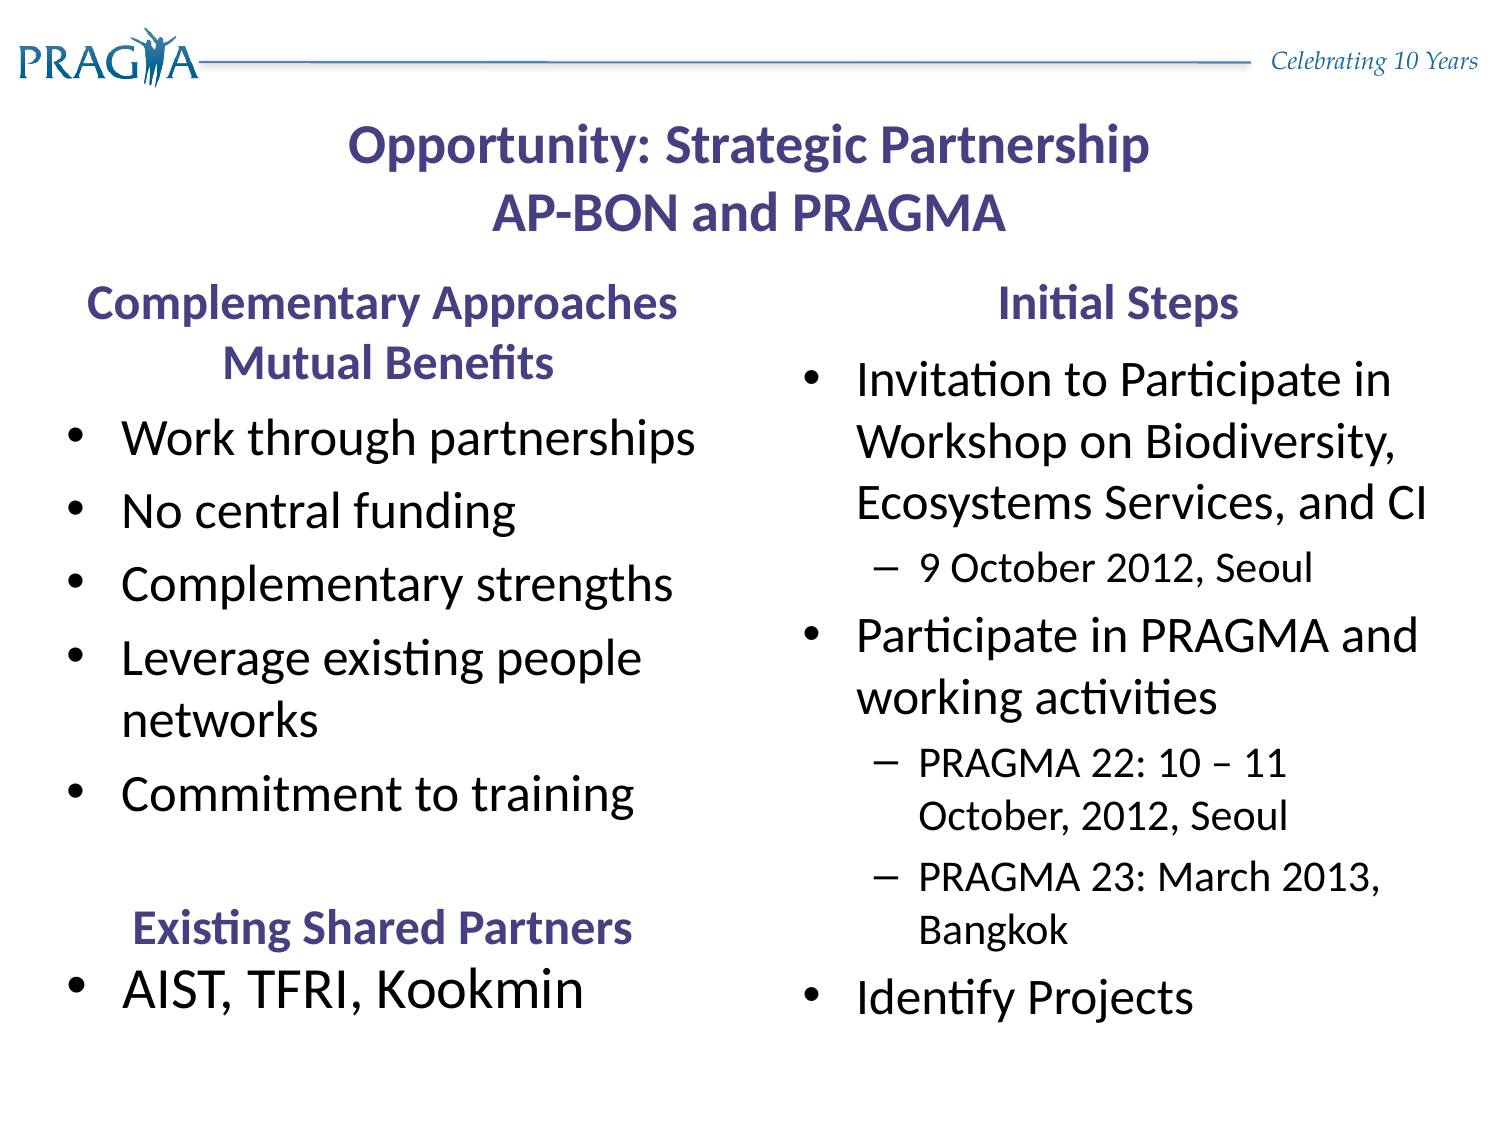

# Opportunity: Strategic Partnership AP-BON and PRAGMA
Complementary Approaches
 Mutual Benefits
Initial Steps
Invitation to Participate in Workshop on Biodiversity, Ecosystems Services, and CI
9 October 2012, Seoul
Participate in PRAGMA and working activities
PRAGMA 22: 10 – 11 October, 2012, Seoul
PRAGMA 23: March 2013, Bangkok
Identify Projects
Work through partnerships
No central funding
Complementary strengths
Leverage existing people networks
Commitment to training
Existing Shared Partners
AIST, TFRI, Kookmin